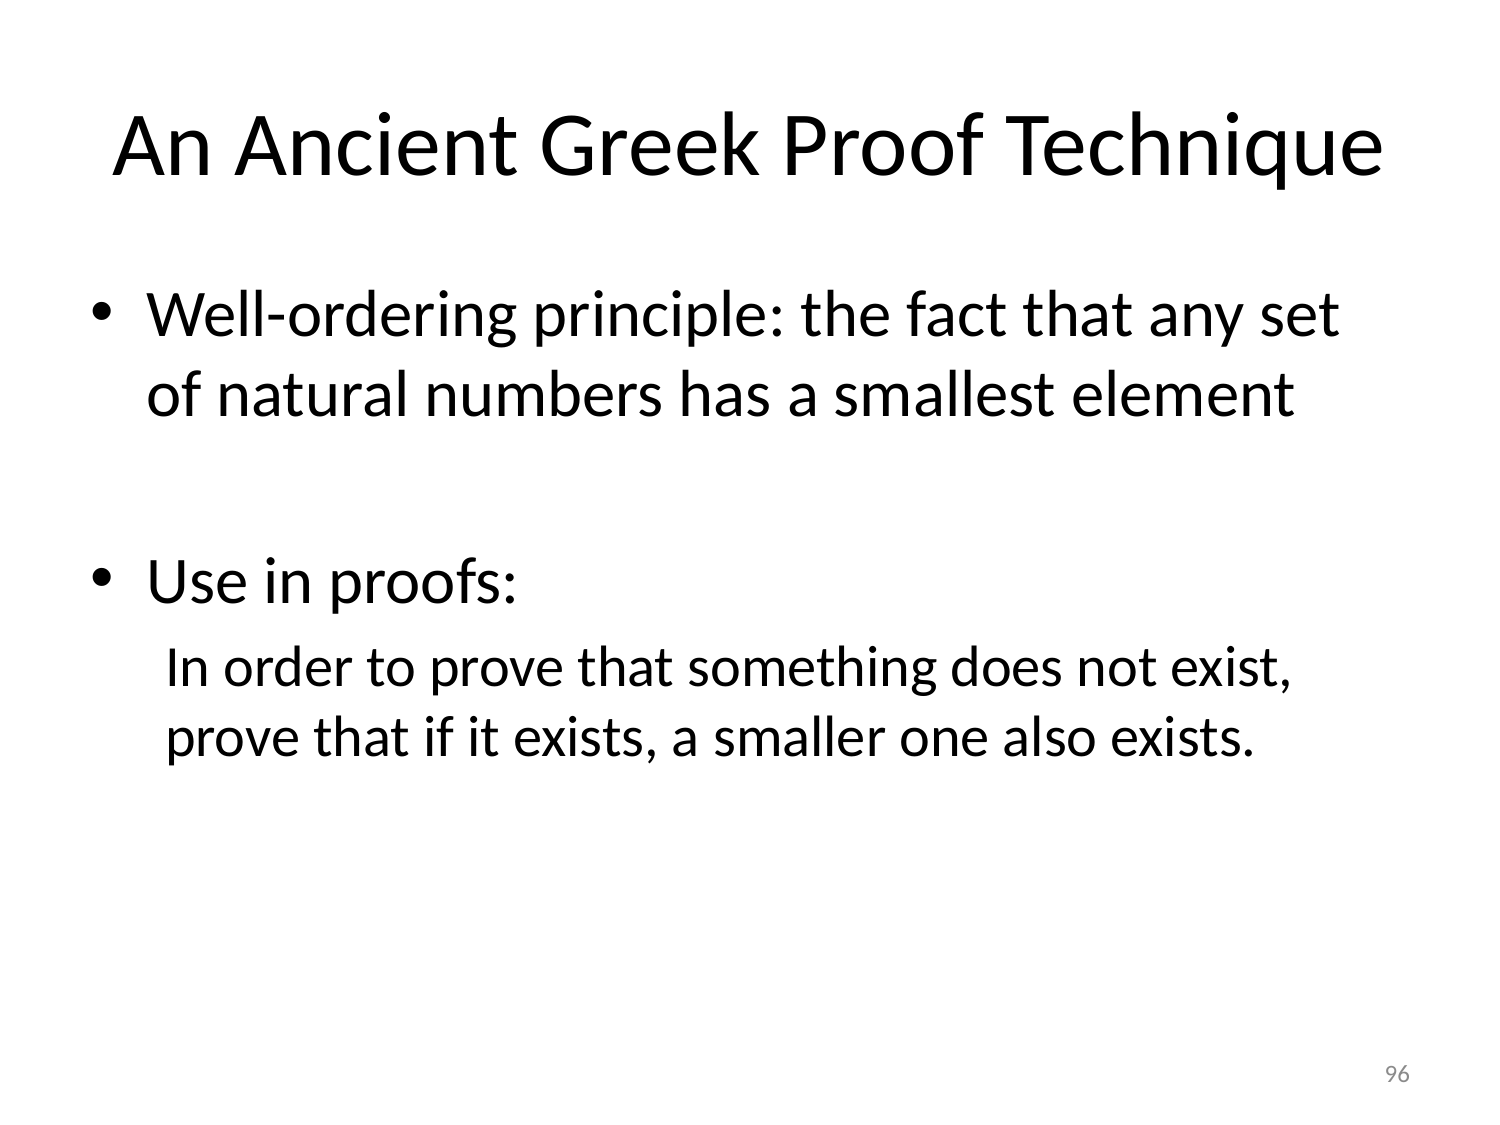

# An Ancient Greek Proof Technique
Well-ordering principle: the fact that any set of natural numbers has a smallest element

Use in proofs:
In order to prove that something does not exist, prove that if it exists, a smaller one also exists.
96